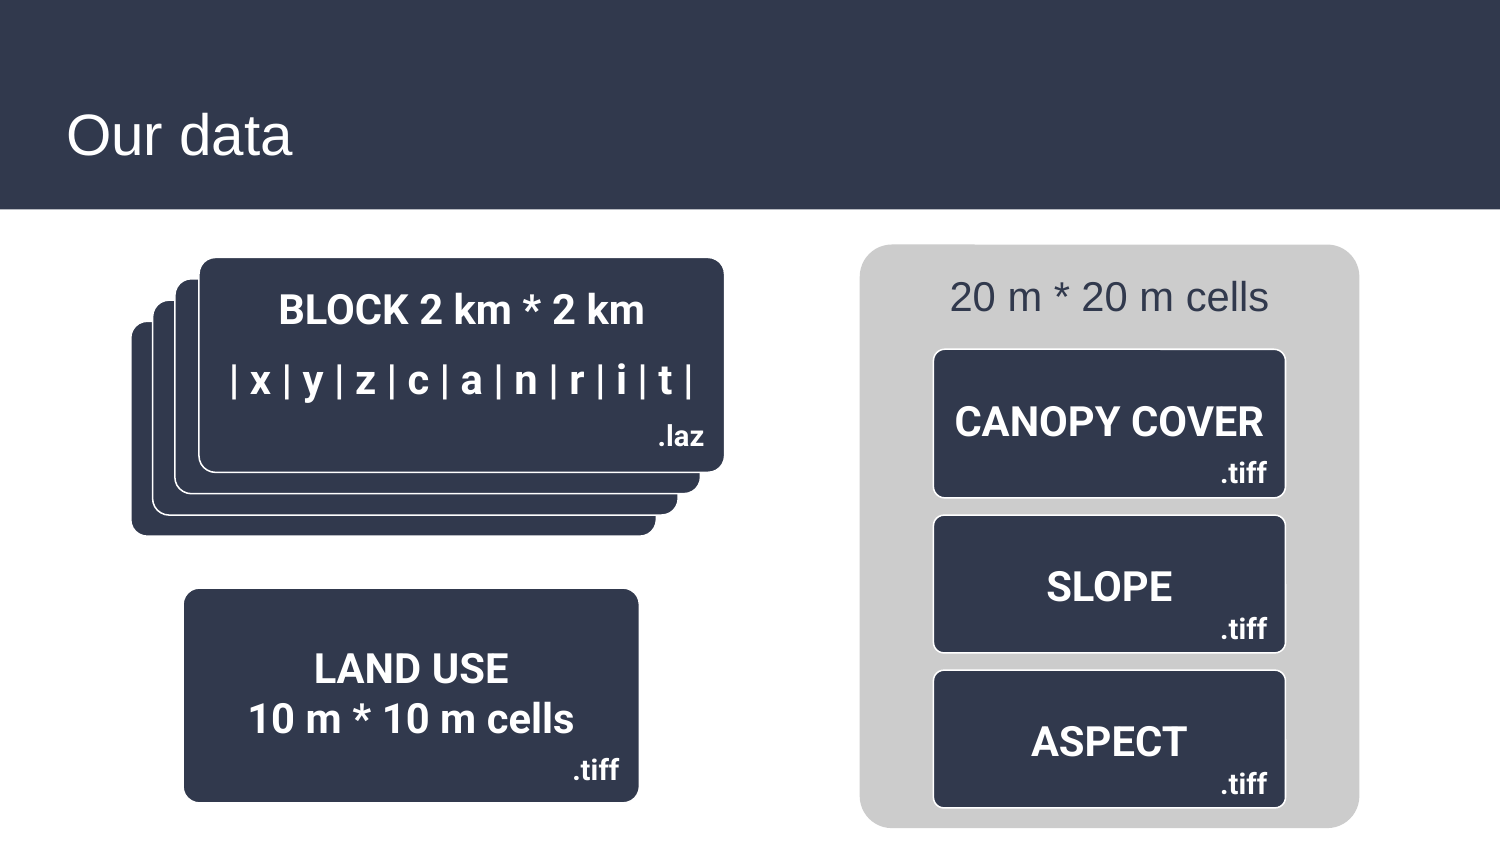

# Our data
20 m * 20 m cells
BLOCK 2 km * 2 km

| x | y | z | c | a | n | r | i | t |

.laz

CANOPY COVER

.tiff

SLOPE
.tiff

LAND USE
10 m * 10 m cells

.tiff

ASPECT
.tiff